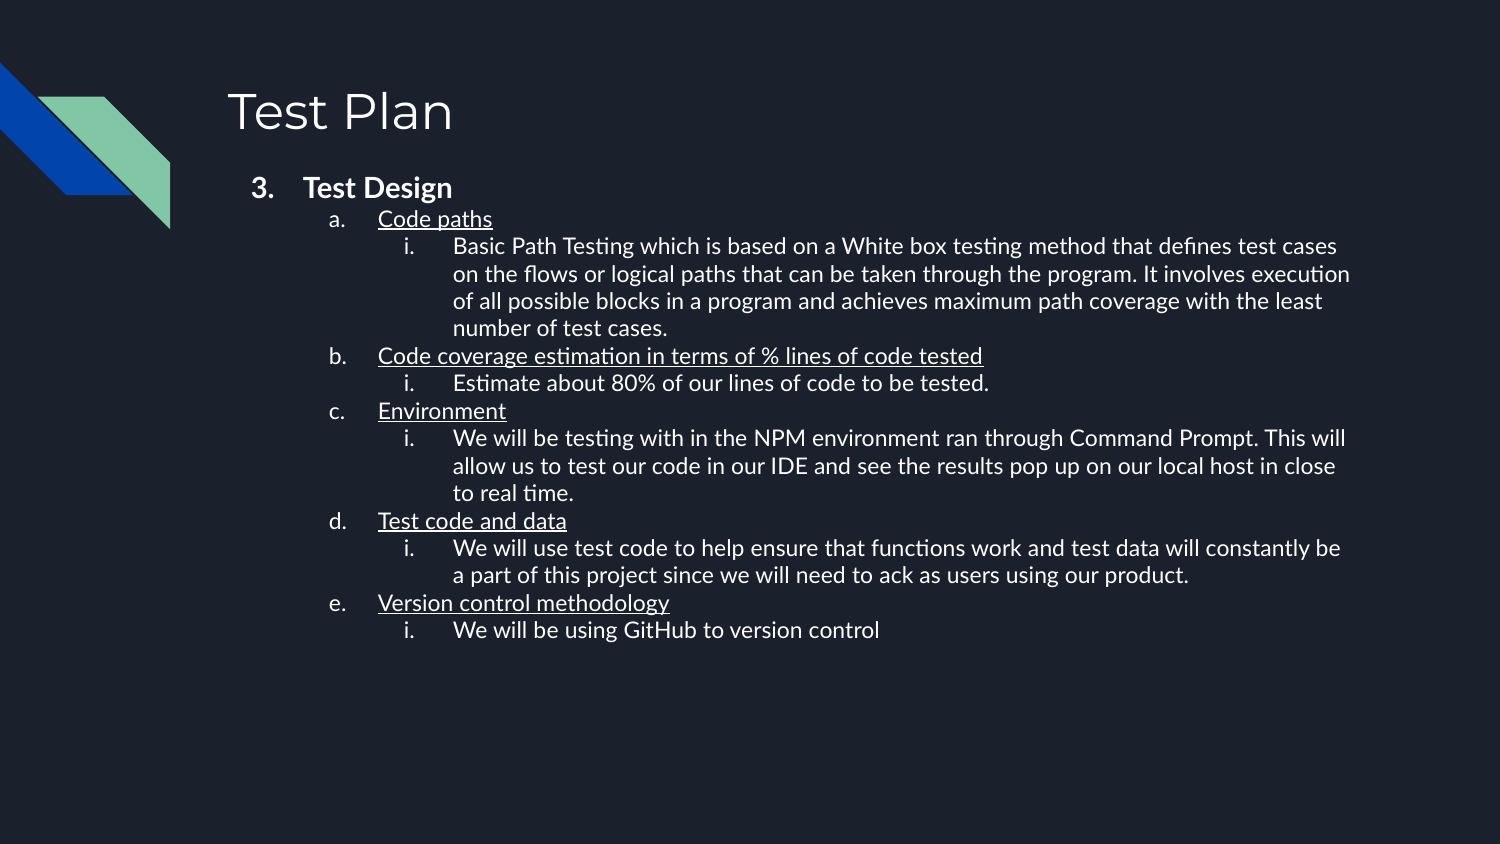

# Test Plan
Test Design
Code paths
Basic Path Testing which is based on a White box testing method that defines test cases on the flows or logical paths that can be taken through the program. It involves execution of all possible blocks in a program and achieves maximum path coverage with the least number of test cases.
Code coverage estimation in terms of % lines of code tested
Estimate about 80% of our lines of code to be tested.
Environment
We will be testing with in the NPM environment ran through Command Prompt. This will allow us to test our code in our IDE and see the results pop up on our local host in close to real time.
Test code and data
We will use test code to help ensure that functions work and test data will constantly be a part of this project since we will need to ack as users using our product.
Version control methodology
We will be using GitHub to version control